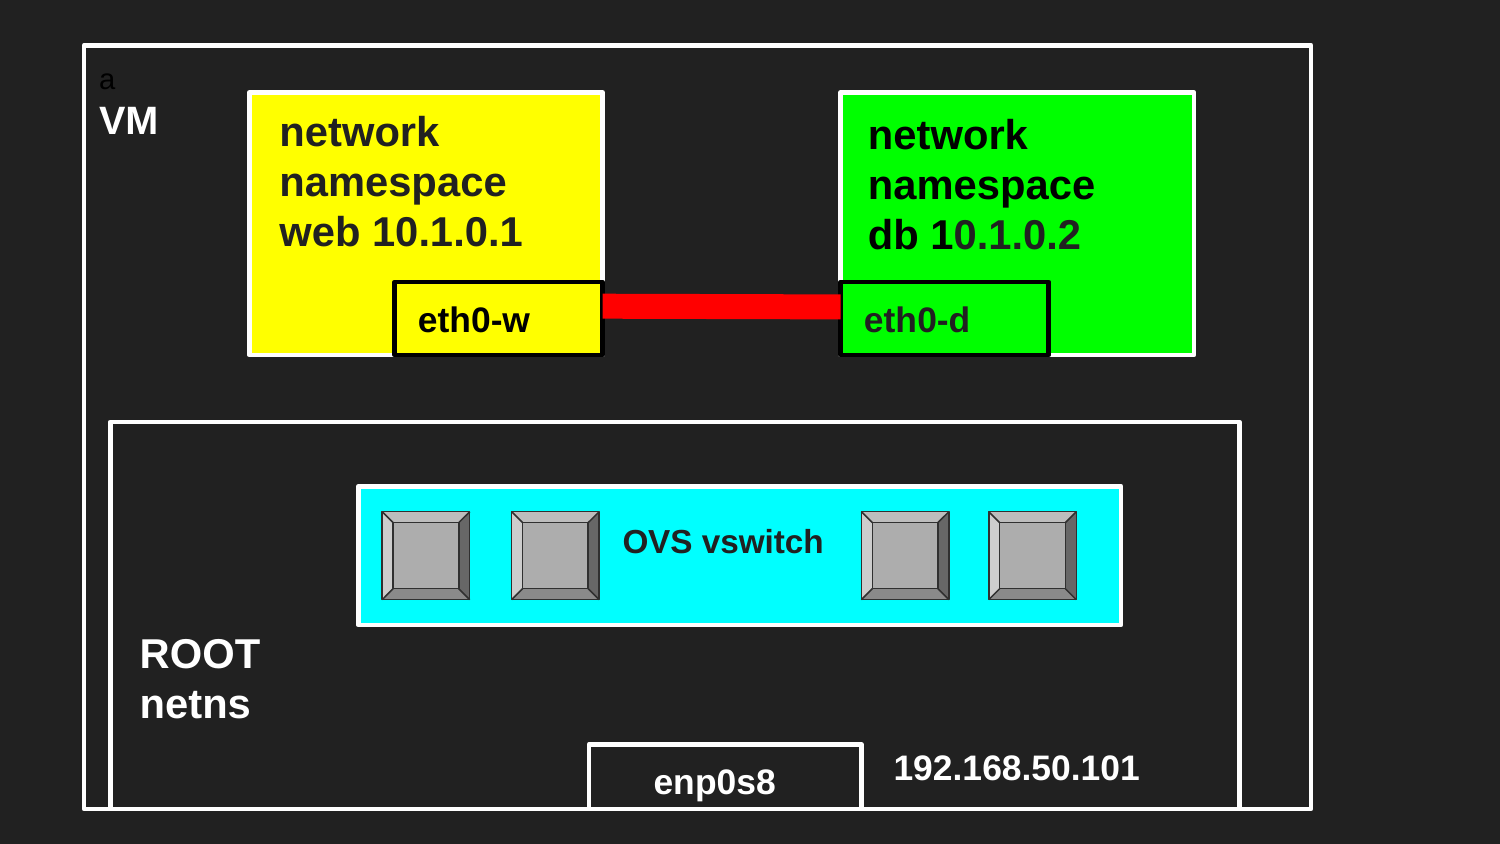

a
      VM
network namespace
web 10.1.0.1

network
namespace
db 10.1.0.2
 eth0-w
 eth0-d

 OVS vswitch

ROOT
netns
  192.168.50.101
      enp0s8